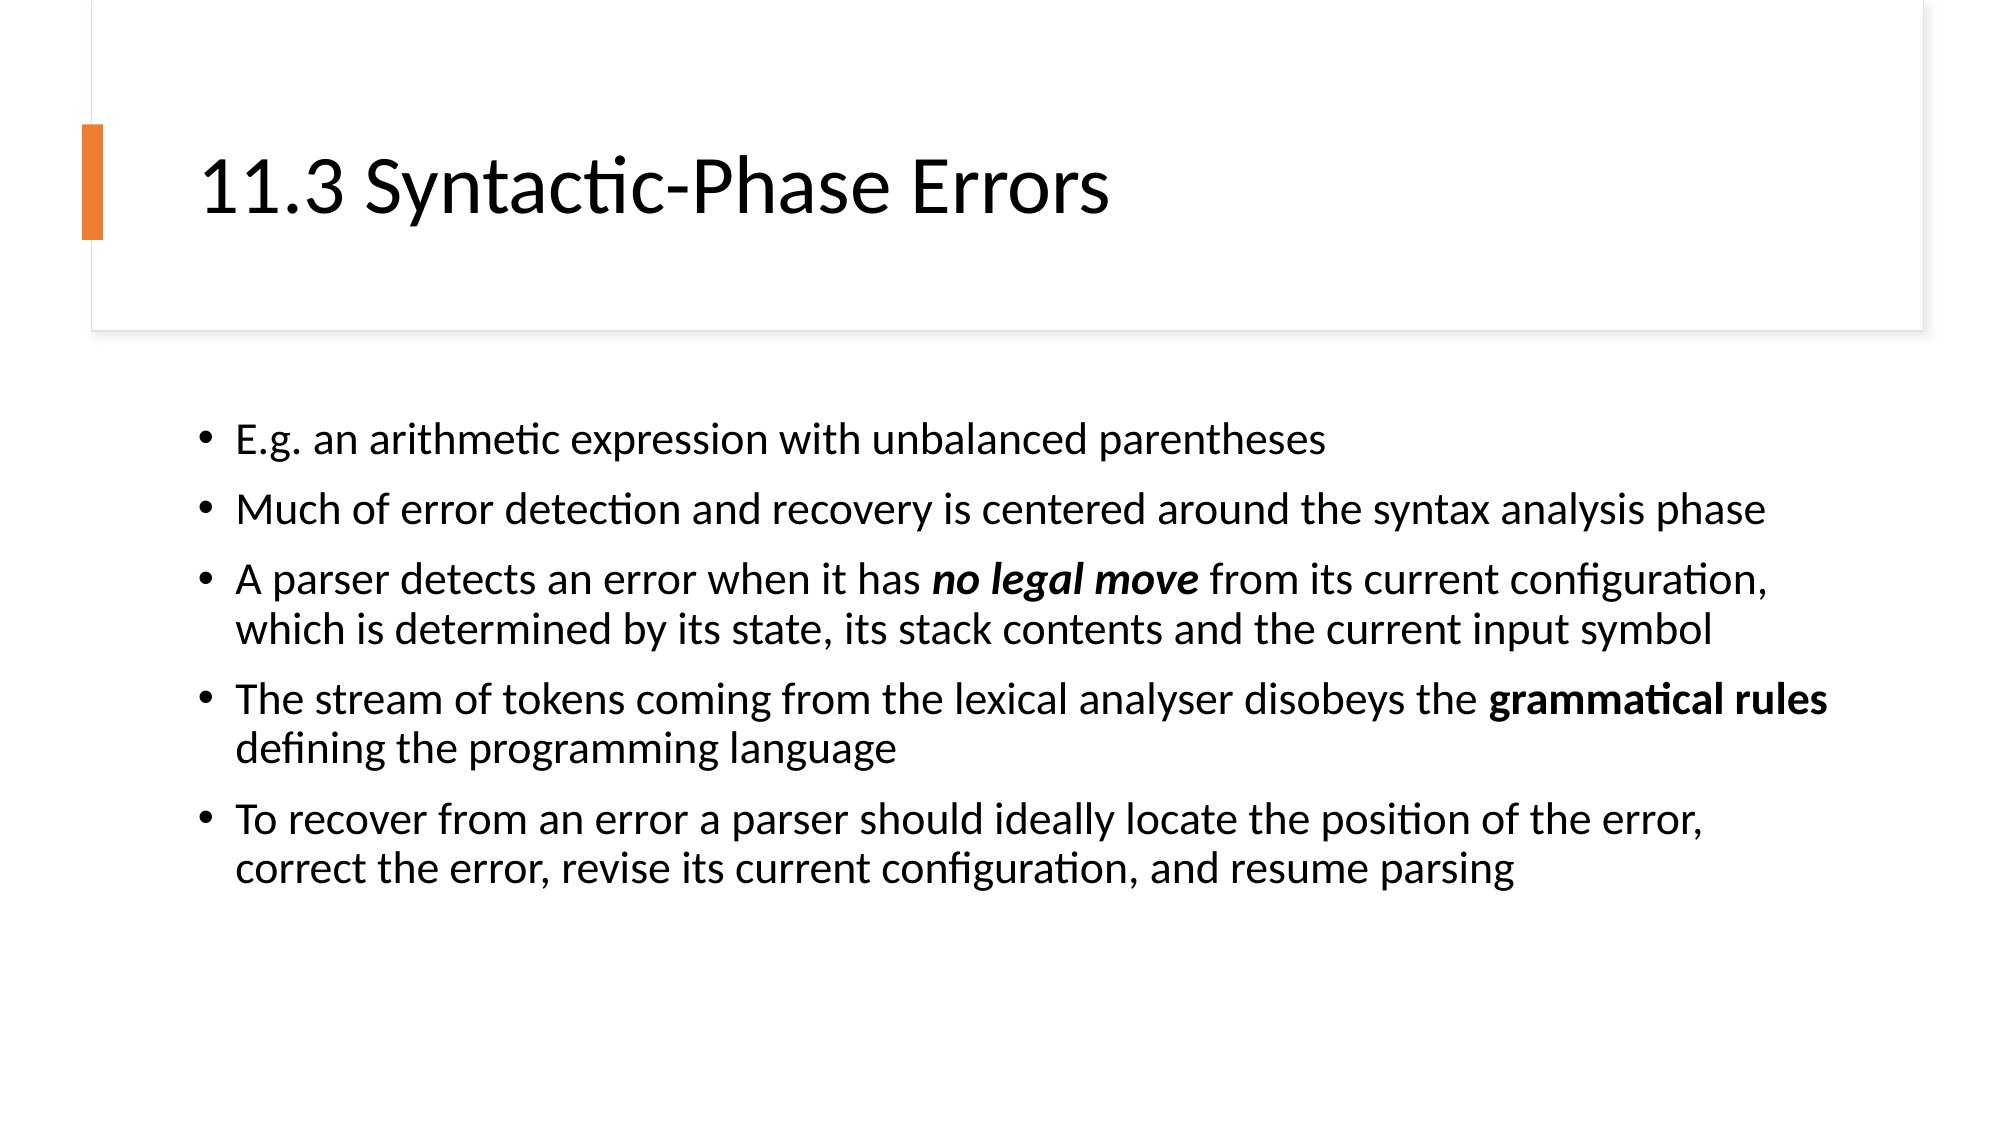

# 11.3 Syntactic-Phase Errors

E.g. an arithmetic expression with unbalanced parentheses
Much of error detection and recovery is centered around the syntax analysis phase
A parser detects an error when it has no legal move from its current configuration, which is determined by its state, its stack contents and the current input symbol
The stream of tokens coming from the lexical analyser disobeys the grammatical rules defining the programming language
To recover from an error a parser should ideally locate the position of the error, correct the error, revise its current configuration, and resume parsing